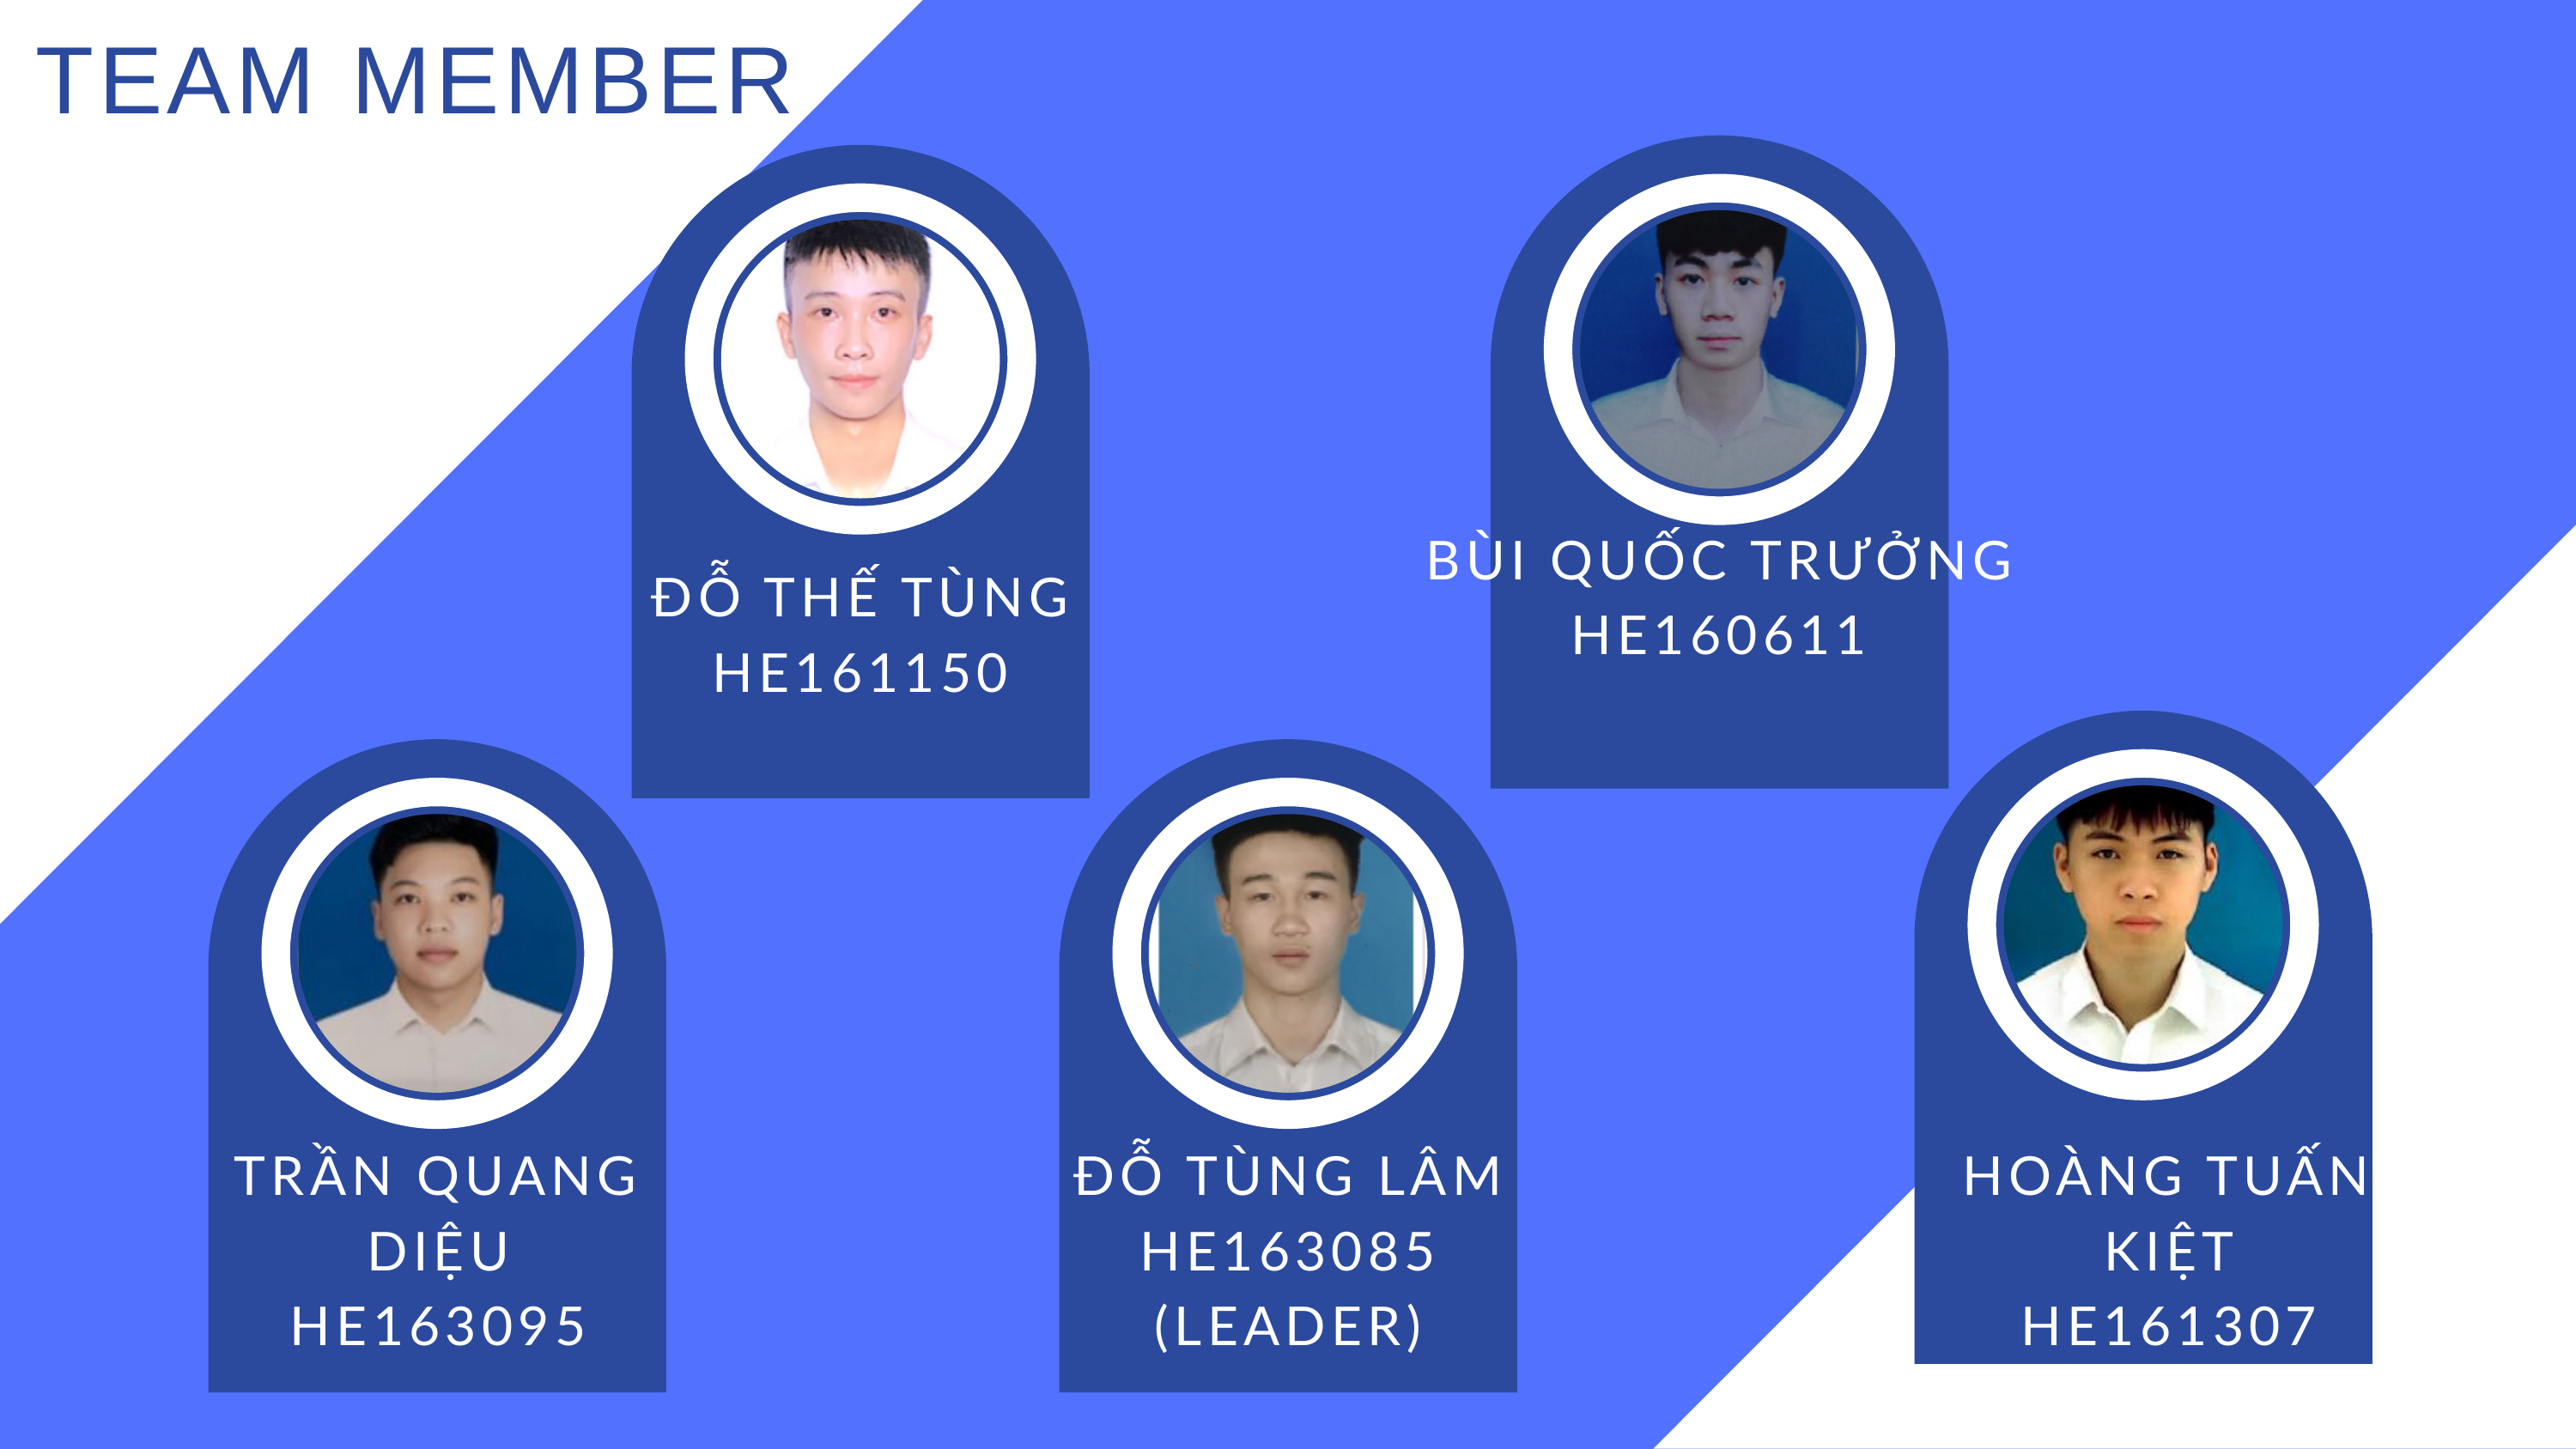

TEAM MEMBER

BÙI QUỐC TRƯỞNG
HE160611

ĐỖ THẾ TÙNG
HE161150

TRẦN QUANG DIỆU
HE163095
ĐỖ TÙNG LÂM
HE163085
(LEADER)
HOÀNG TUẤN KIỆT
HE161307